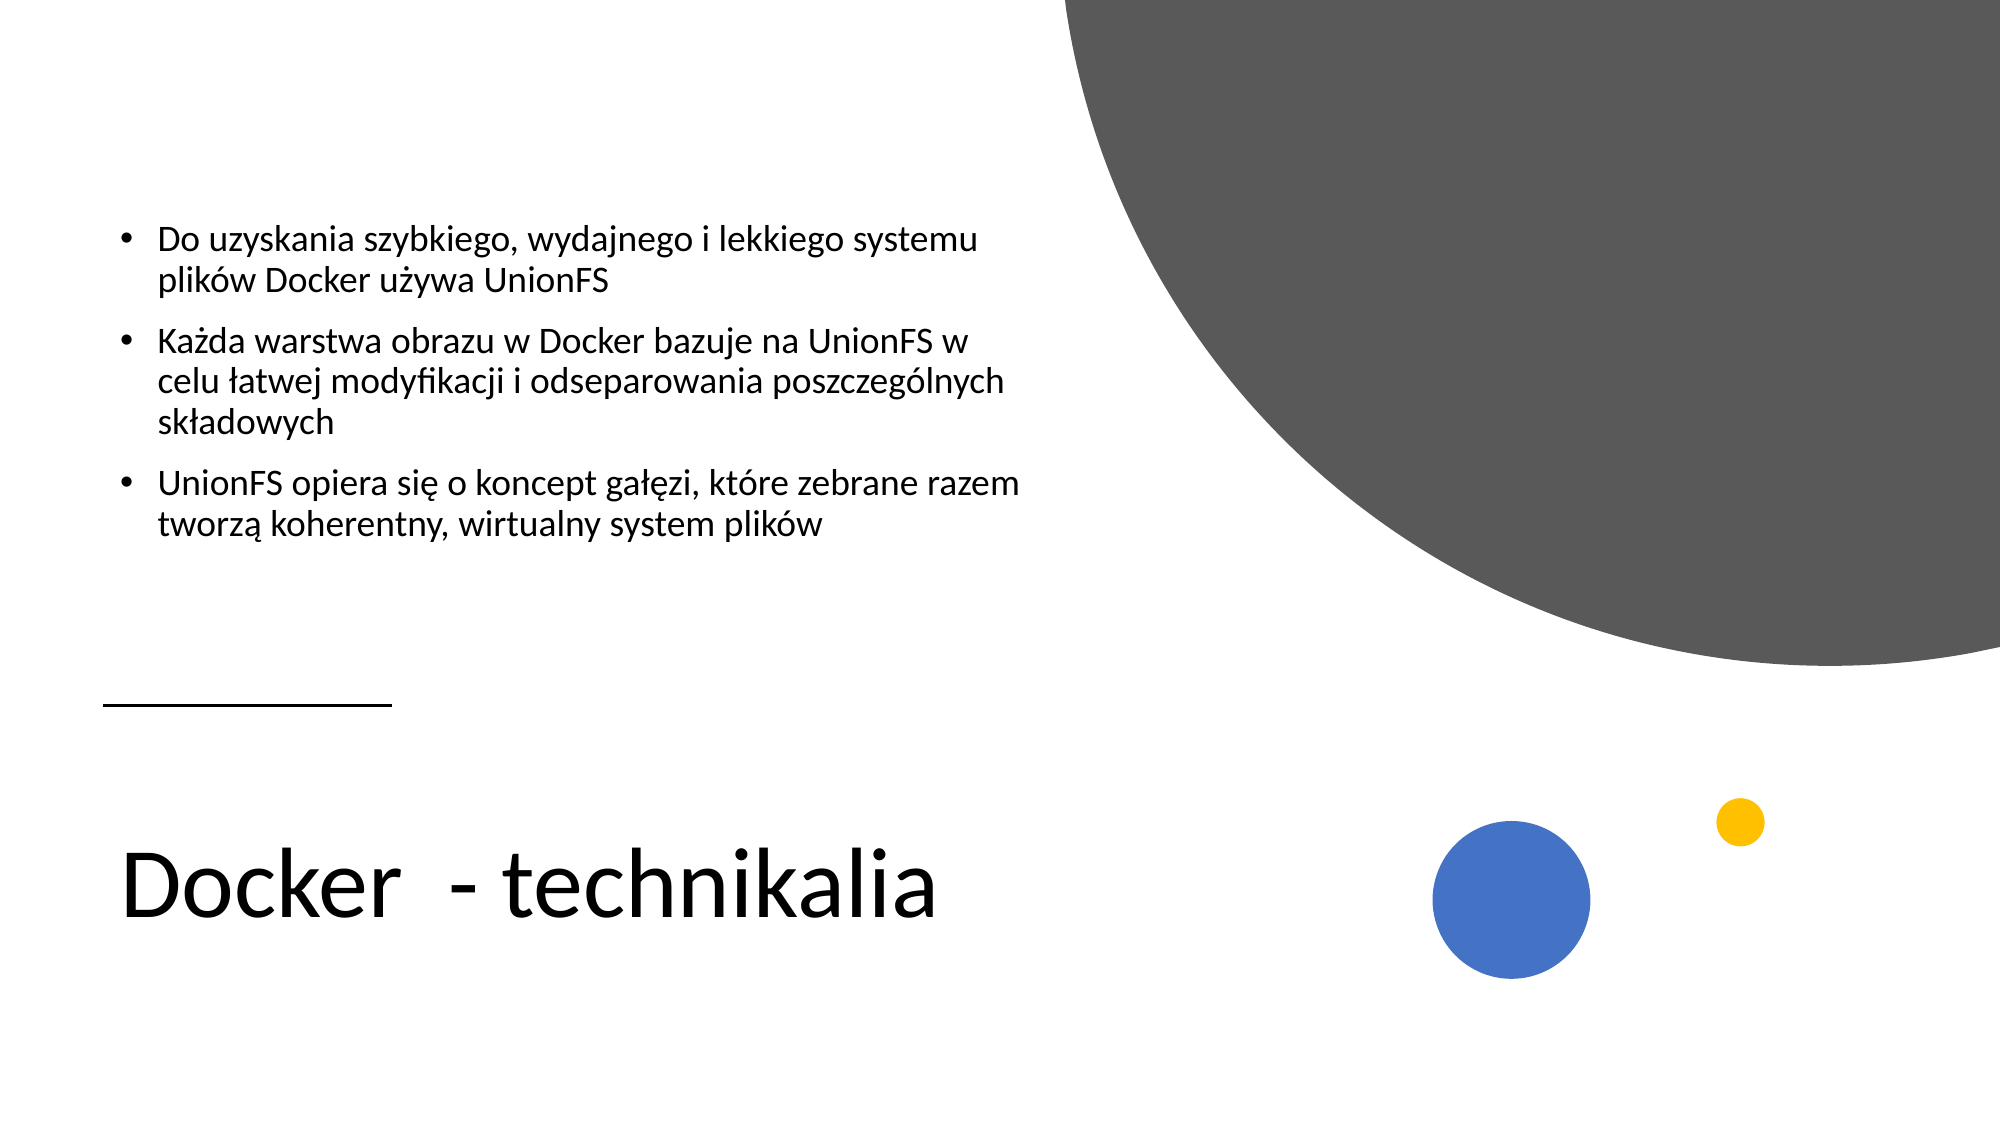

Do uzyskania szybkiego, wydajnego i lekkiego systemu plików Docker używa UnionFS
Każda warstwa obrazu w Docker bazuje na UnionFS w celu łatwej modyfikacji i odseparowania poszczególnych składowych
UnionFS opiera się o koncept gałęzi, które zebrane razem tworzą koherentny, wirtualny system plików
# Docker  - technikalia